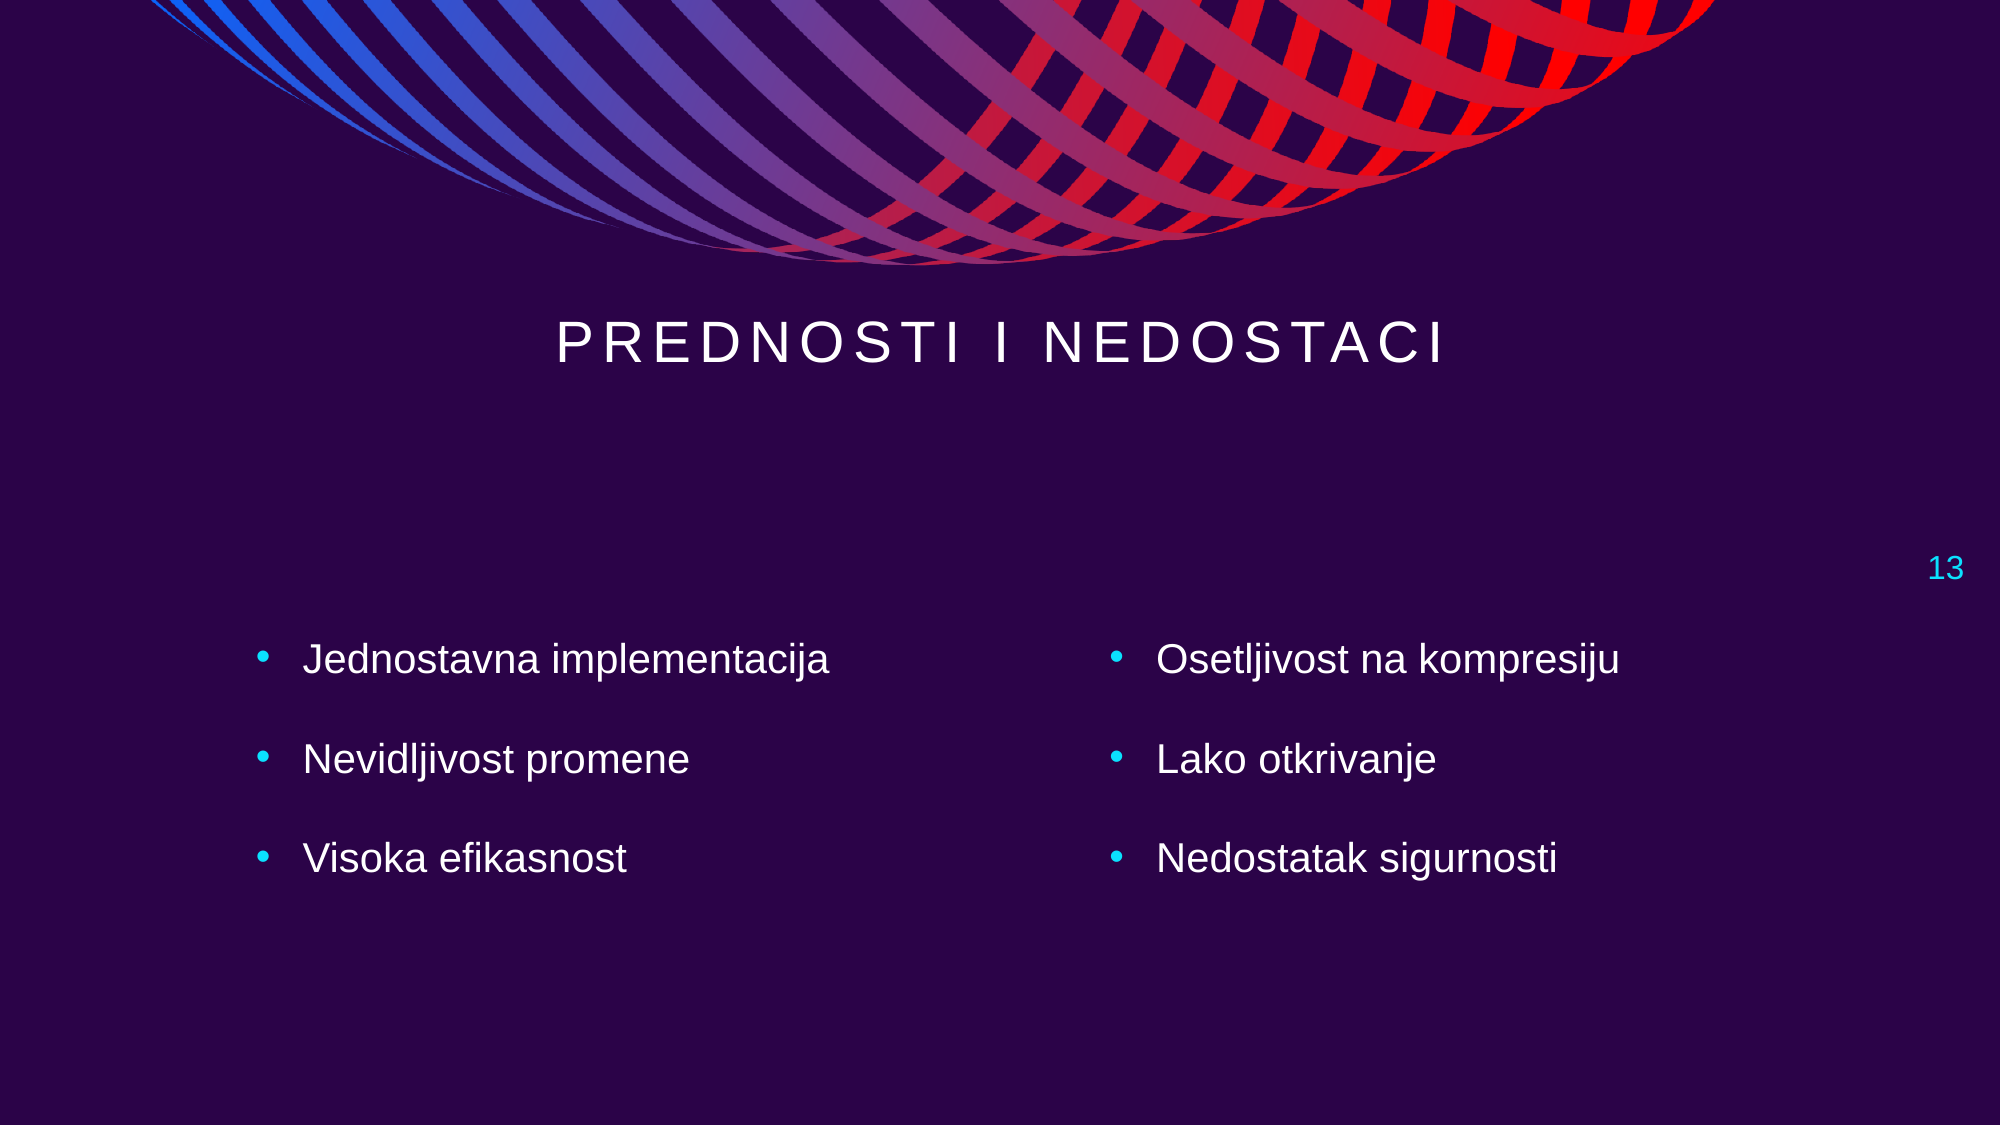

# Prednosti i nedostaci
13
Jednostavna implementacija
Nevidljivost promene
Visoka efikasnost
Osetljivost na kompresiju
Lako otkrivanje
Nedostatak sigurnosti